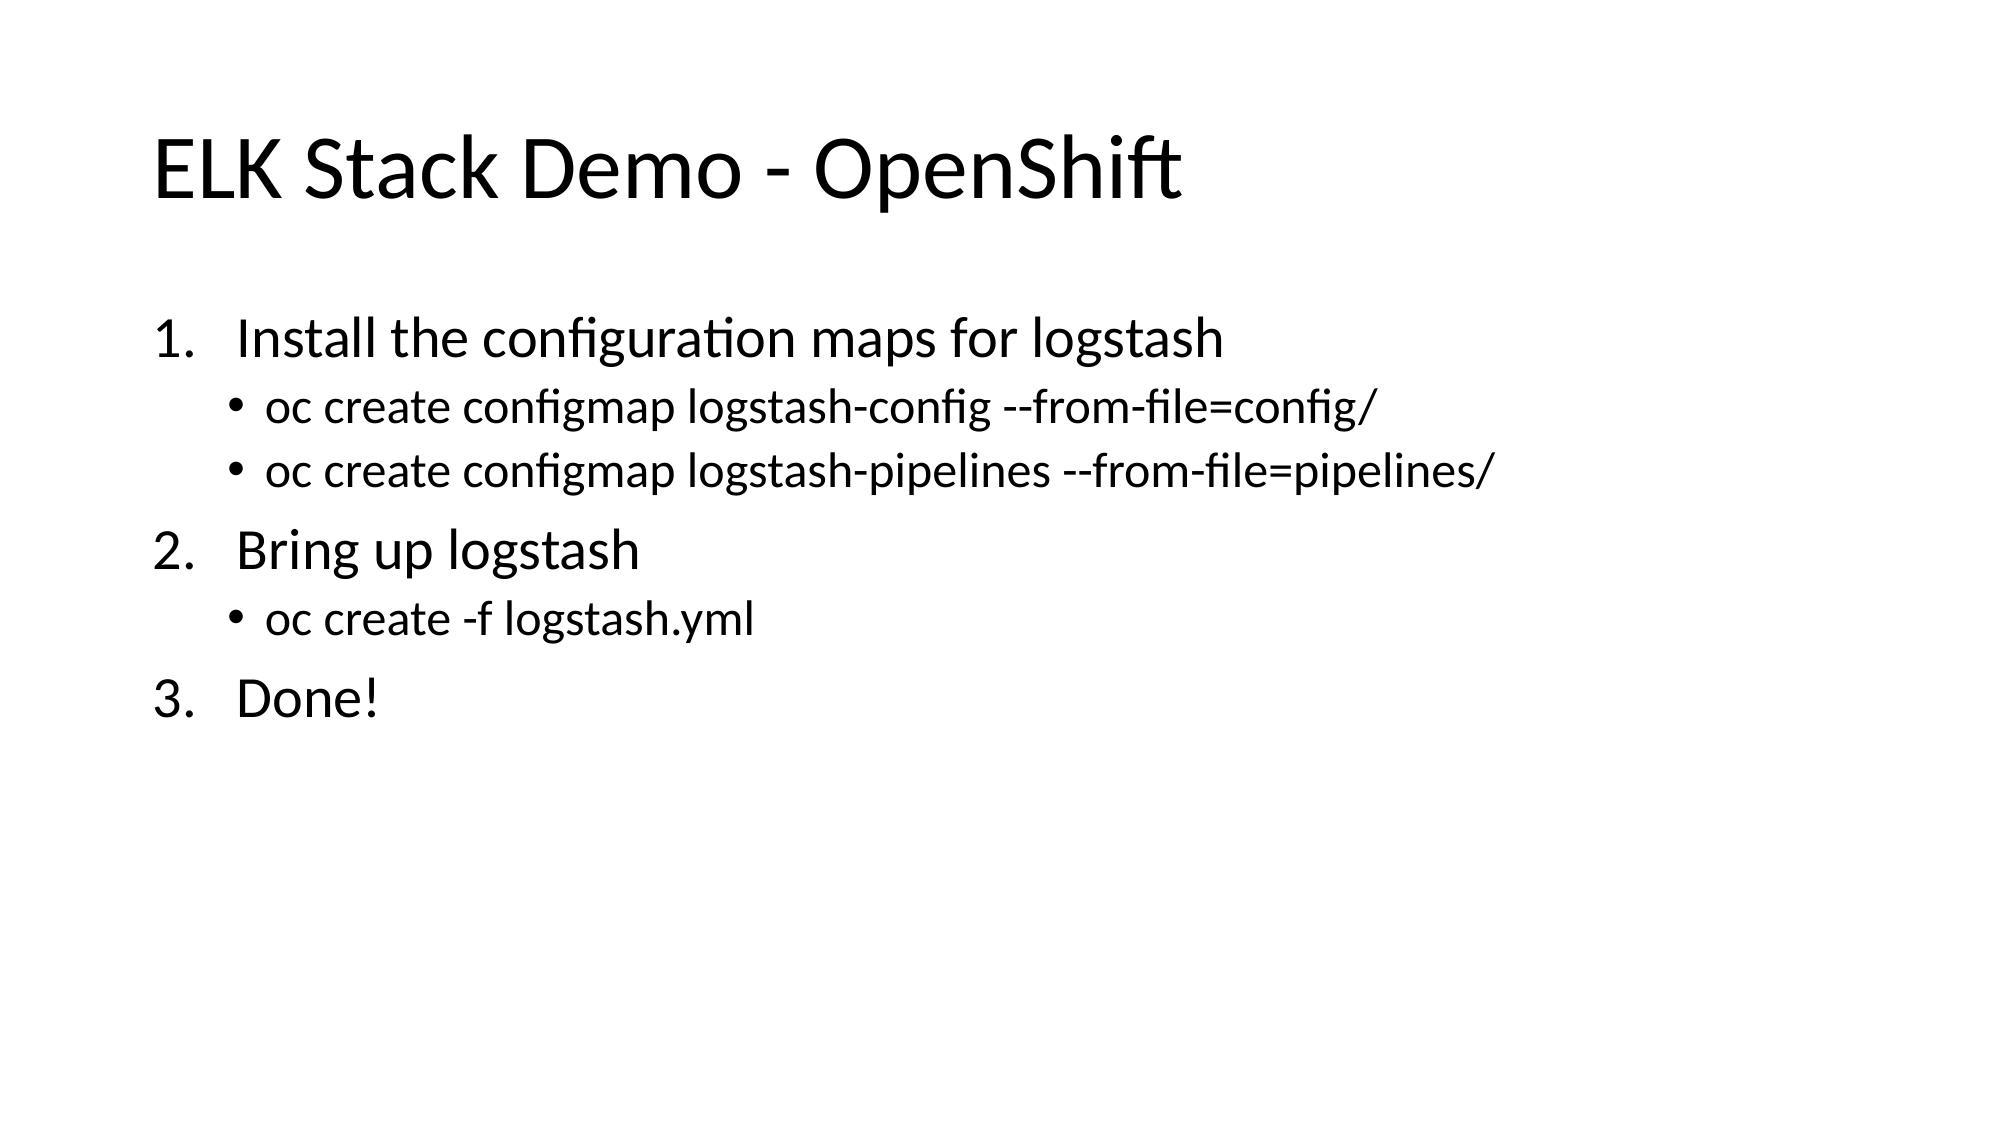

# ELK Stack Demo - OpenShift
Install the configuration maps for logstash
oc create configmap logstash-config --from-file=config/
oc create configmap logstash-pipelines --from-file=pipelines/
Bring up logstash
oc create -f logstash.yml
Done!